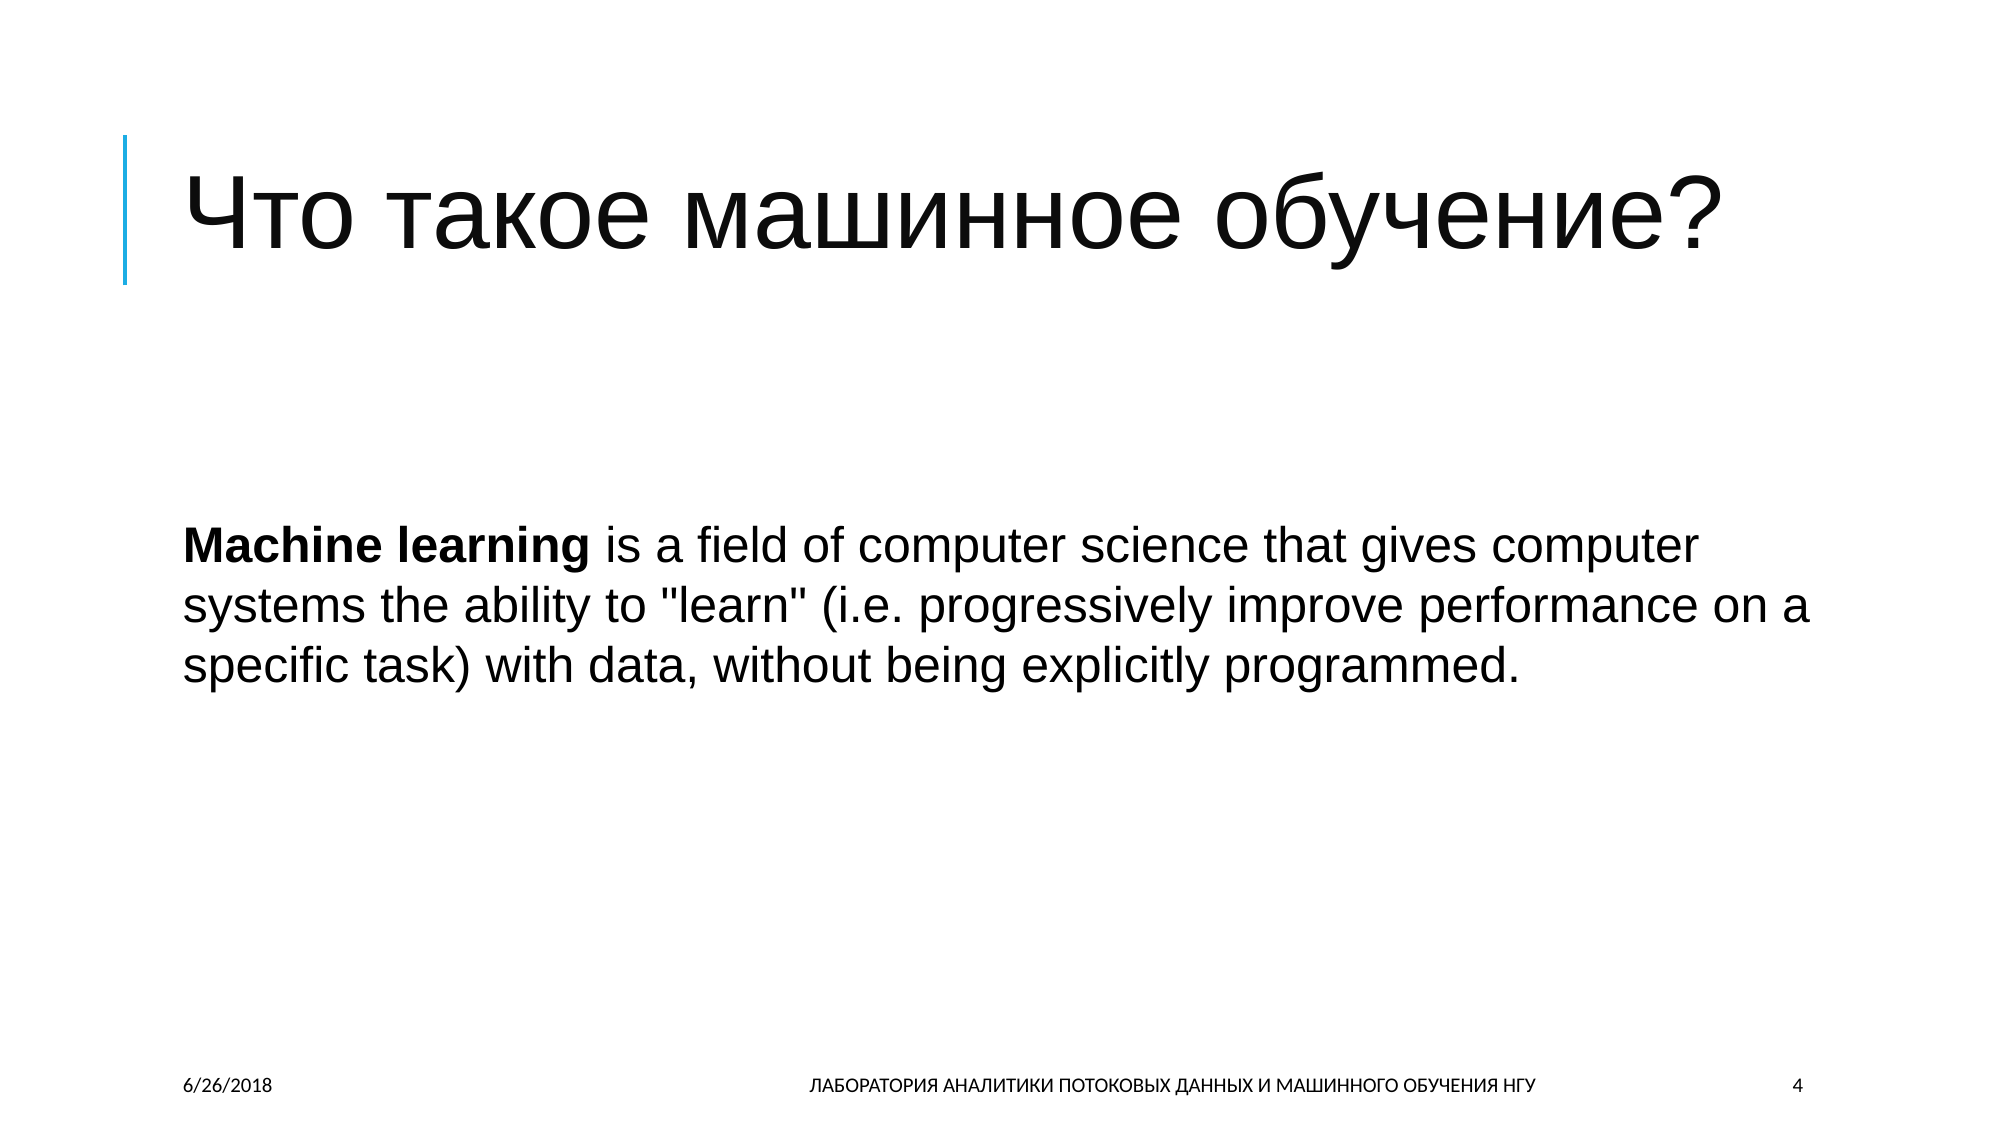

# Что такое машинное обучение?
Machine learning is a field of computer science that gives computer systems the ability to "learn" (i.e. progressively improve performance on a specific task) with data, without being explicitly programmed.
6/26/2018
ЛАБОРАТОРИЯ АНАЛИТИКИ ПОТОКОВЫХ ДАННЫХ И МАШИННОГО ОБУЧЕНИЯ НГУ
4